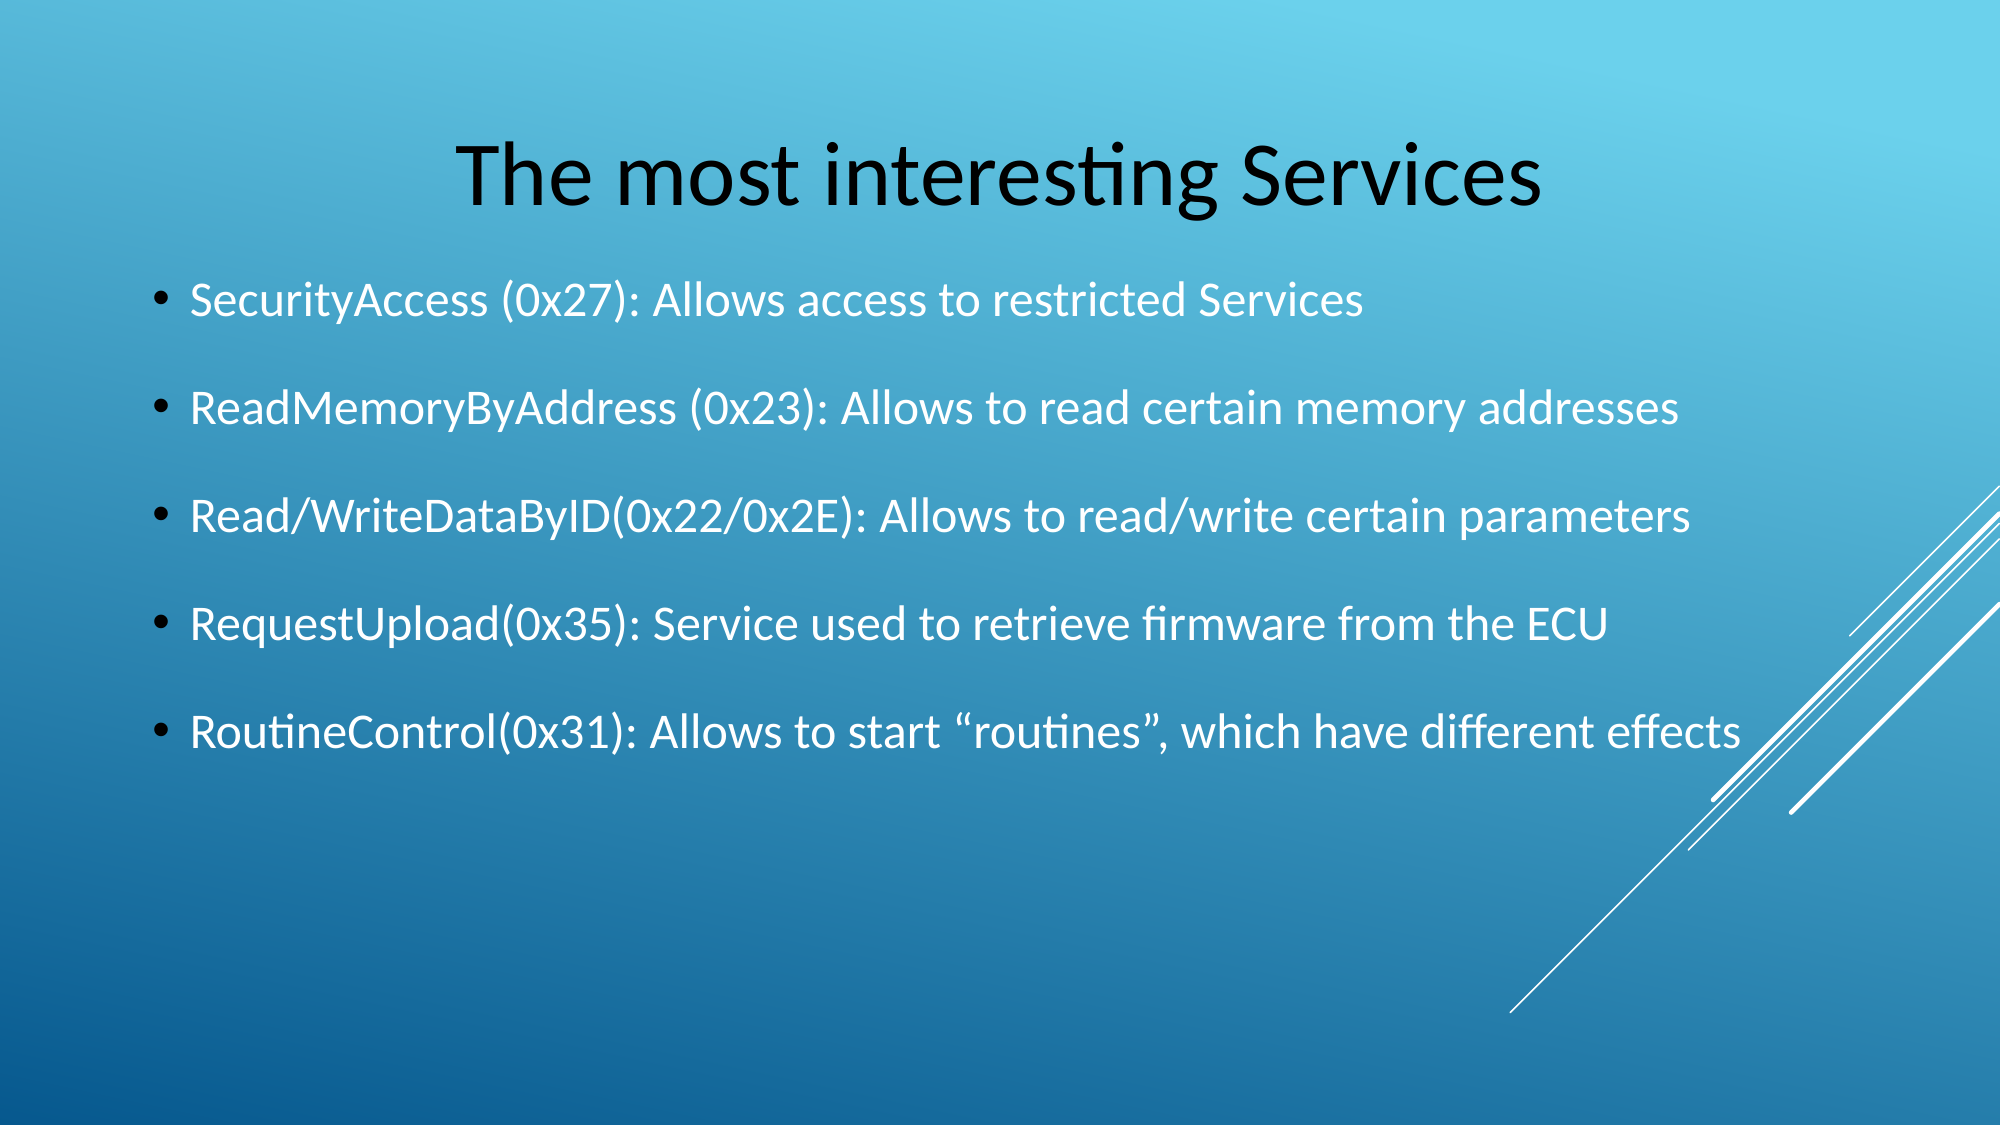

The most interesting Services
SecurityAccess (0x27): Allows access to restricted Services

ReadMemoryByAddress (0x23): Allows to read certain memory addresses

Read/WriteDataByID(0x22/0x2E): Allows to read/write certain parameters

RequestUpload(0x35): Service used to retrieve firmware from the ECU

RoutineControl(0x31): Allows to start “routines”, which have different effects